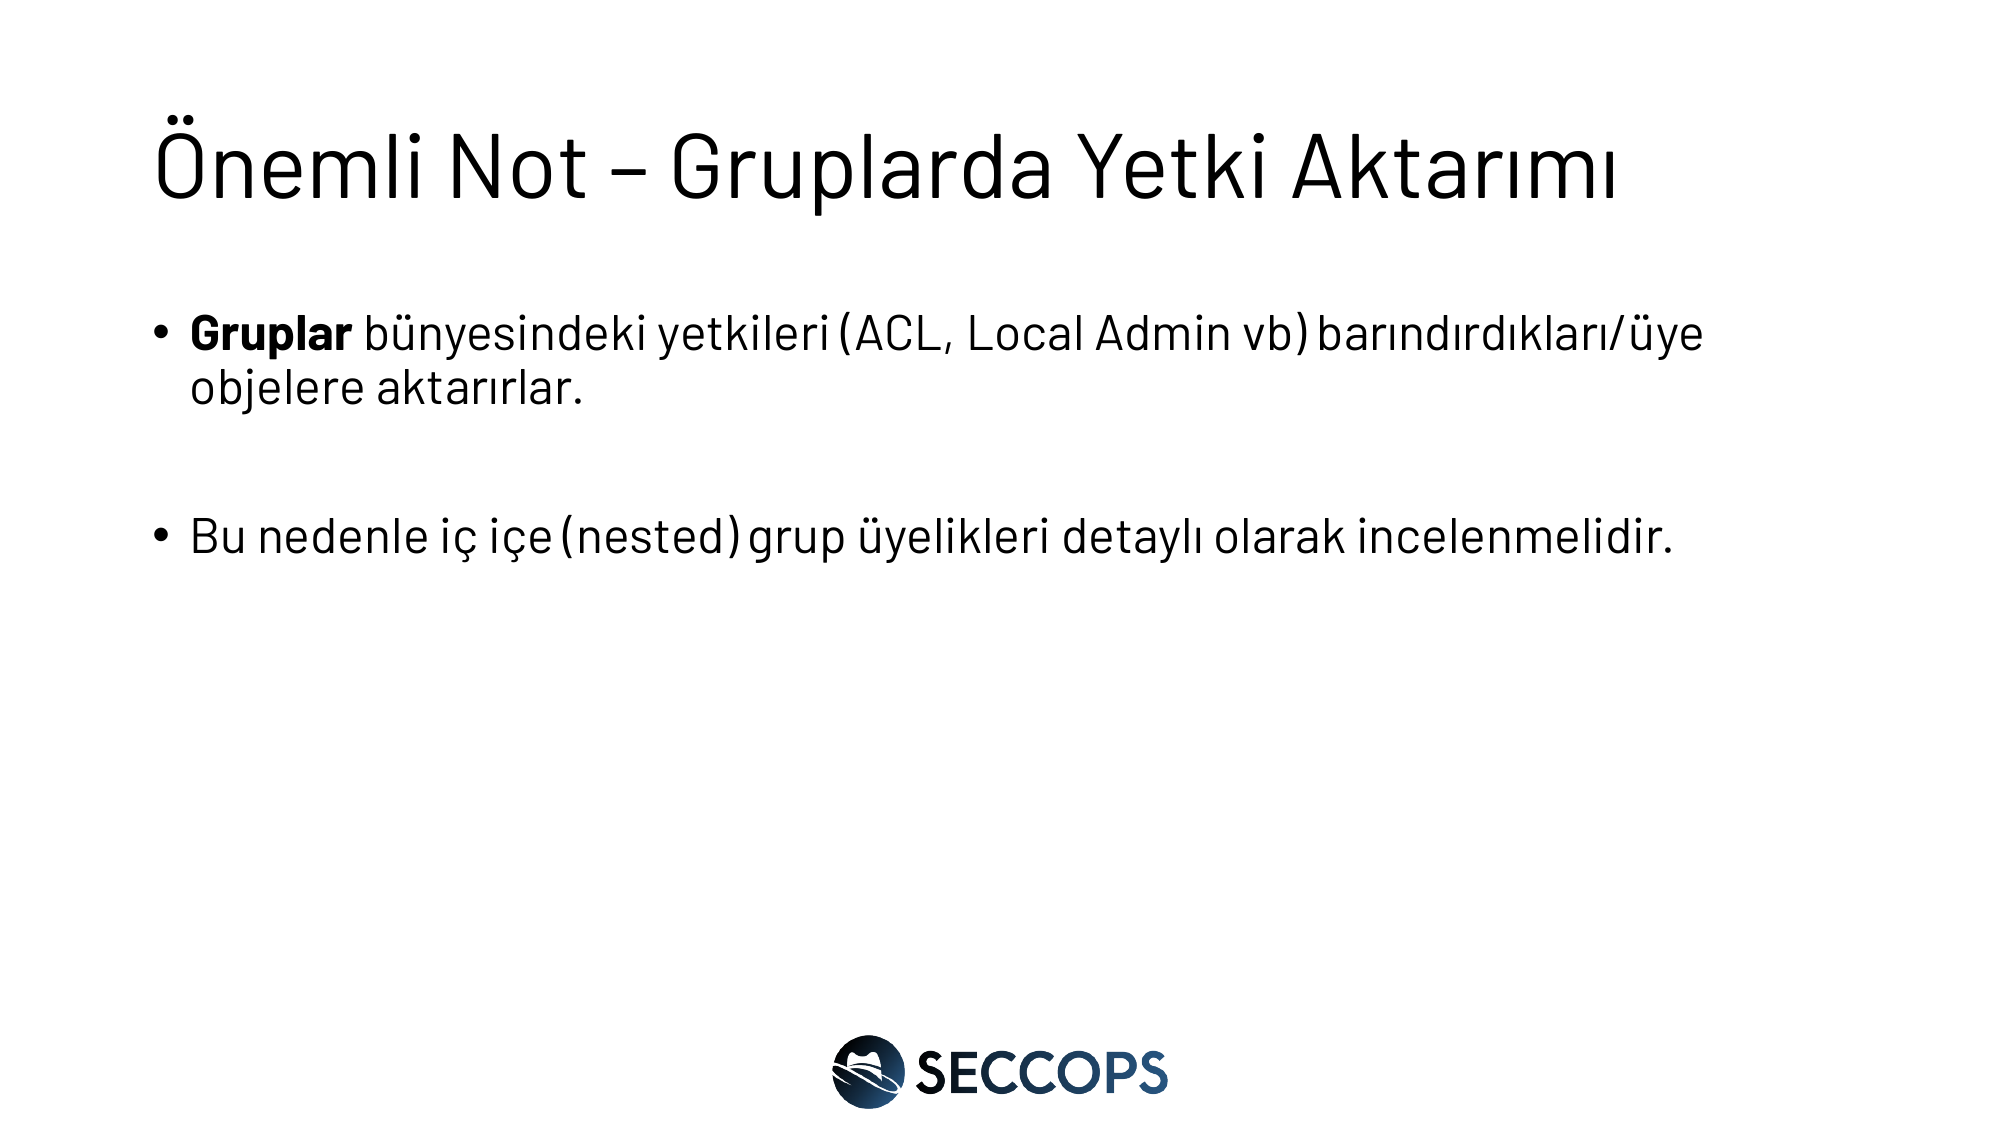

# Önemli Not – Gruplarda Yetki Aktarımı
Gruplar bünyesindeki yetkileri (ACL, Local Admin vb) barındırdıkları/üye objelere aktarırlar.

Bu nedenle iç içe (nested) grup üyelikleri detaylı olarak incelenmelidir.